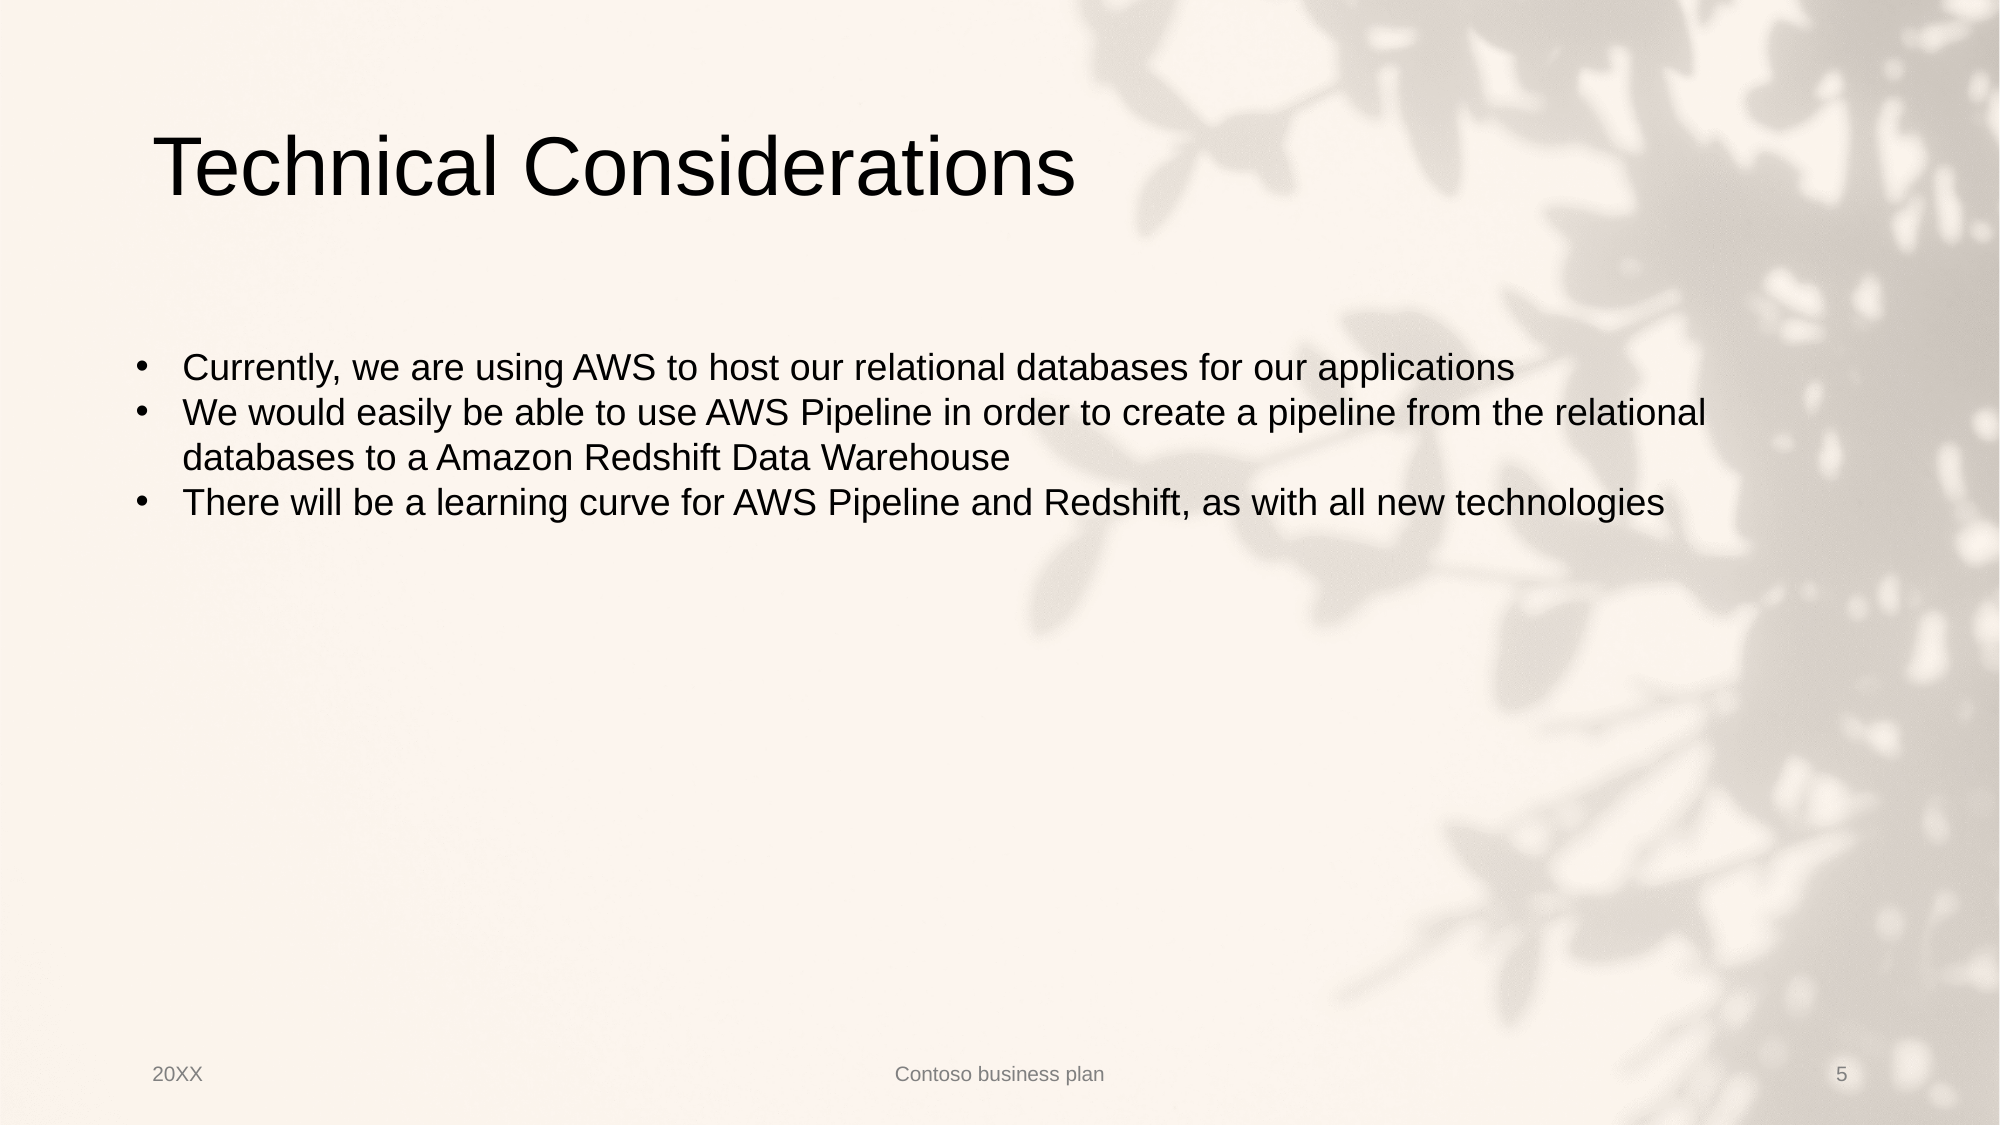

# Technical Considerations
Currently, we are using AWS to host our relational databases for our applications
We would easily be able to use AWS Pipeline in order to create a pipeline from the relational databases to a Amazon Redshift Data Warehouse
There will be a learning curve for AWS Pipeline and Redshift, as with all new technologies

20XX
Contoso business plan
5